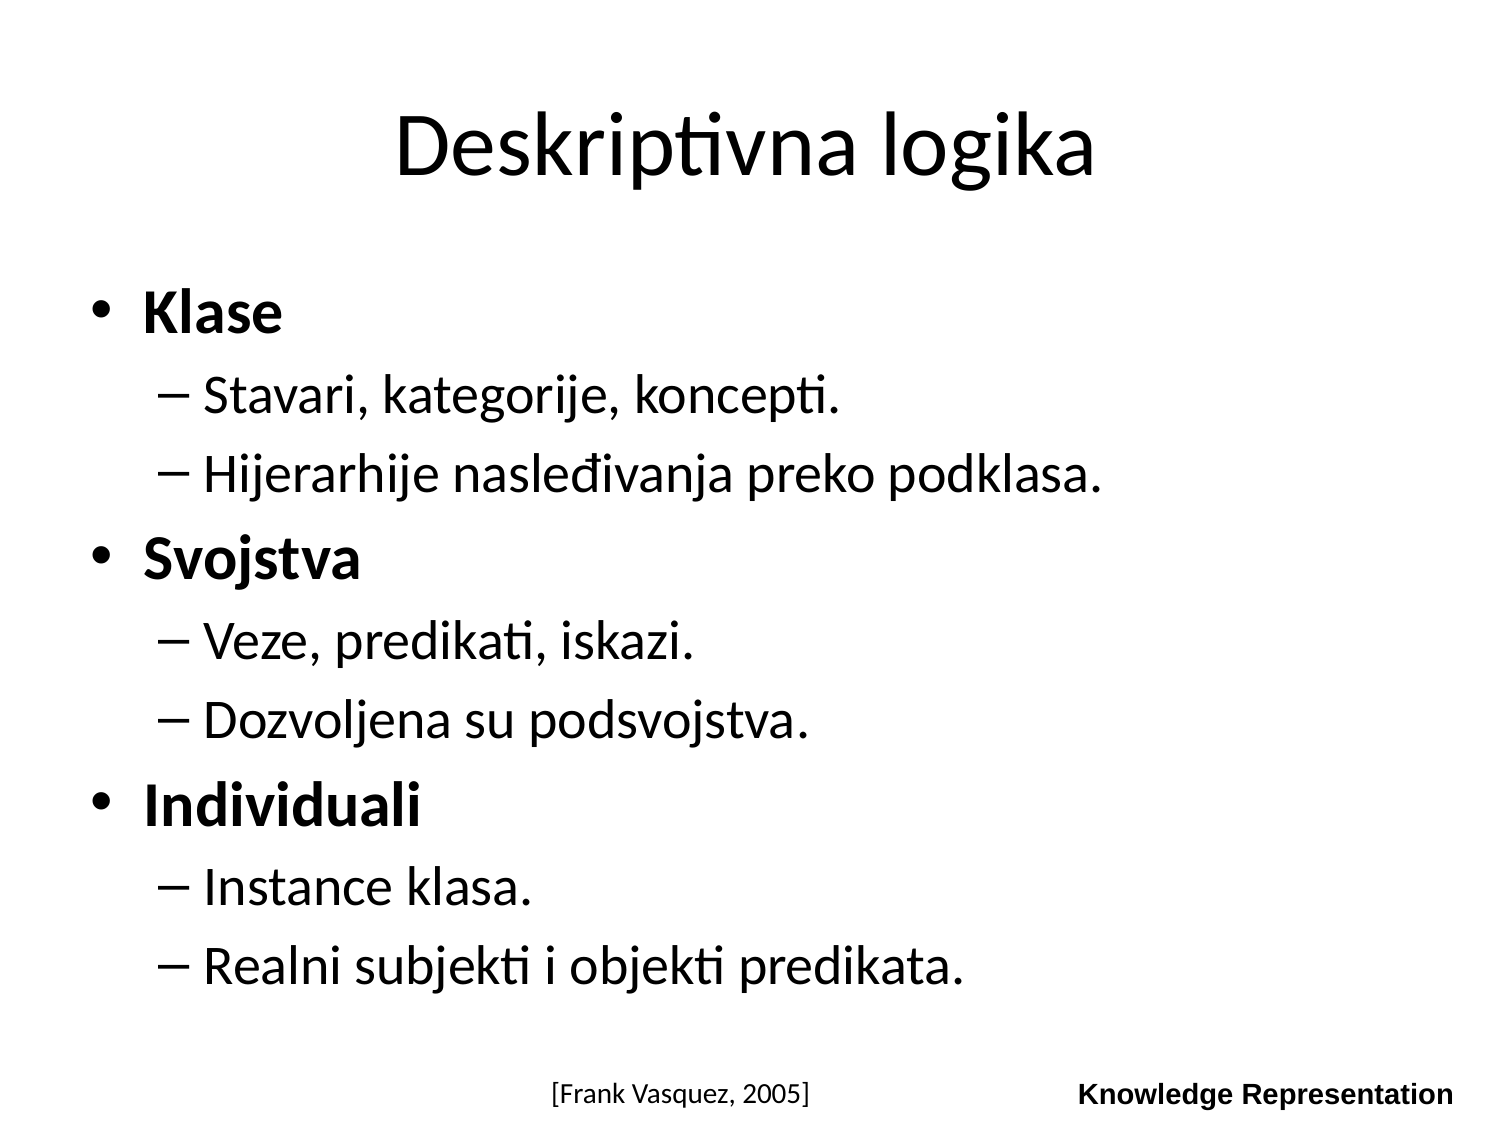

# Deskriptivna logika
Klase
Stavari, kategorije, koncepti.
Hijerarhije nasleđivanja preko podklasa.
Svojstva
Veze, predikati, iskazi.
Dozvoljena su podsvojstva.
Individuali
Instance klasa.
Realni subjekti i objekti predikata.
[Frank Vasquez, 2005]
Knowledge Representation